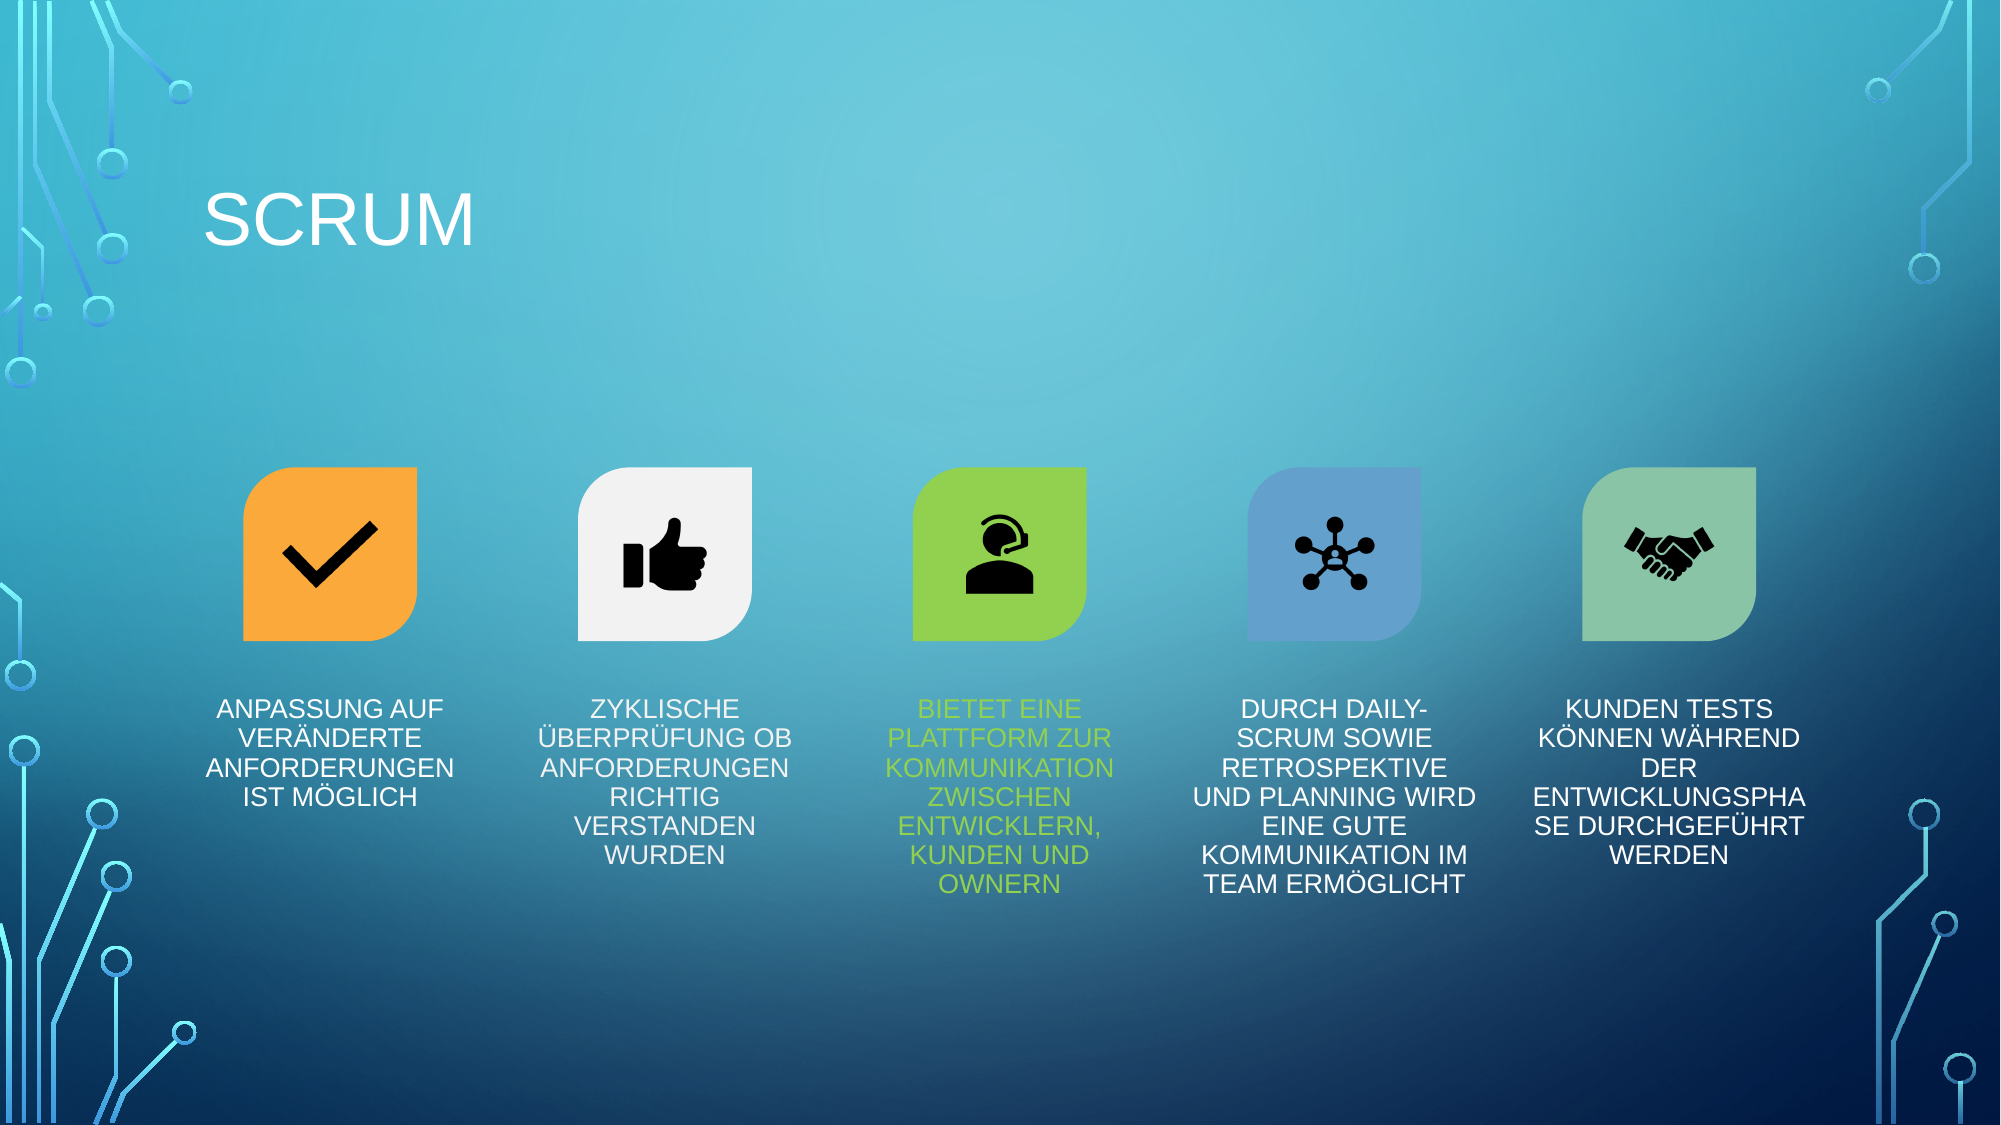

# Scrum
Anpassung auf veränderte Anforderungen ist möglich
Zyklische Überprüfung ob Anforderungen richtig Verstanden wurden
Bietet eine Plattform zur Kommunikation zwischen Entwicklern, Kunden und Ownern
Durch Daily-Scrum sowie Retrospektive und Planning wird eine gute Kommunikation im Team ermöglicht
Kunden Tests können während der Entwicklungsphase durchgeführt werden